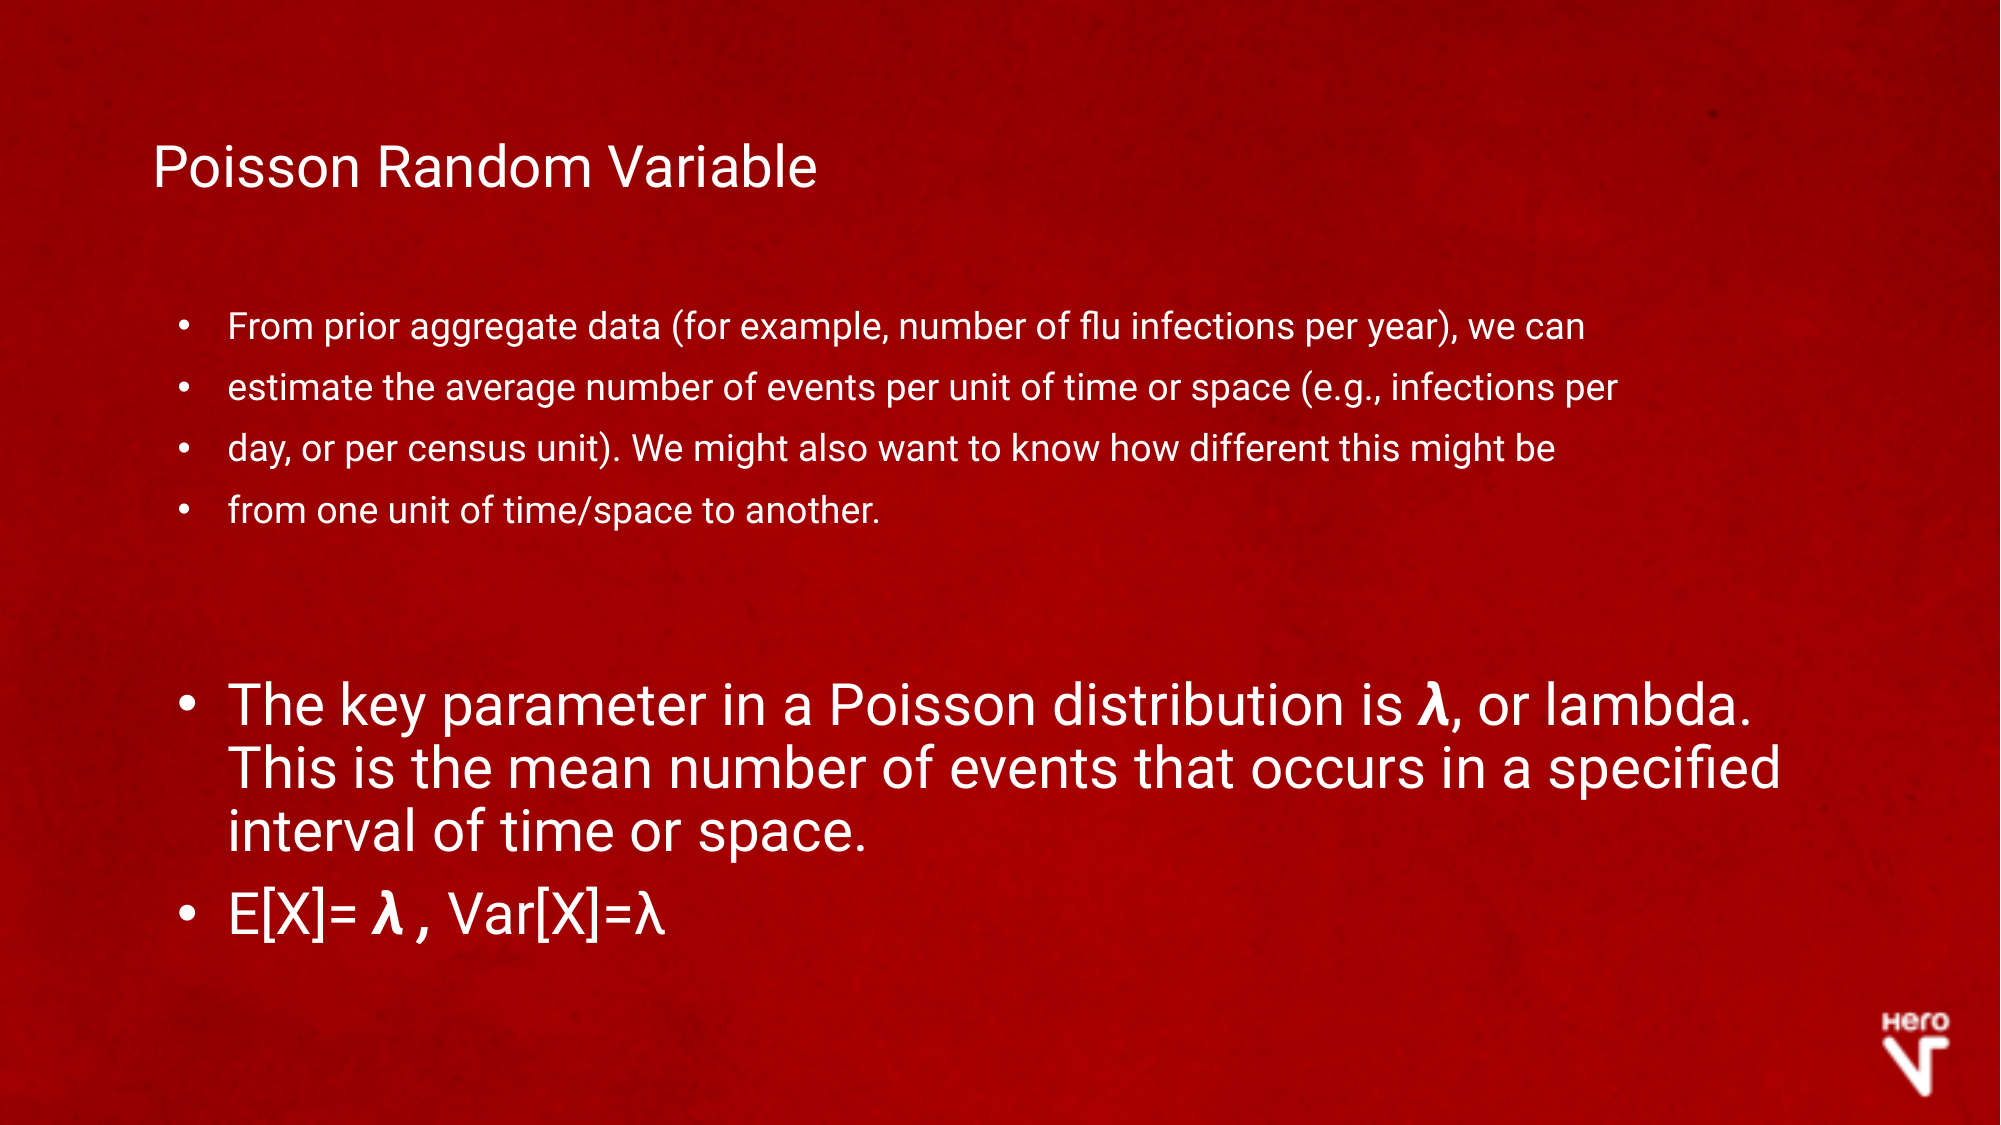

# Poisson Random Variable
From prior aggregate data (for example, number of flu infections per year), we can
estimate the average number of events per unit of time or space (e.g., infections per
day, or per census unit). We might also want to know how different this might be
from one unit of time/space to another.

The key parameter in a Poisson distribution is λ, or lambda. This is the mean number of events that occurs in a specified interval of time or space.
E[X]= λ , Var[X]=λ